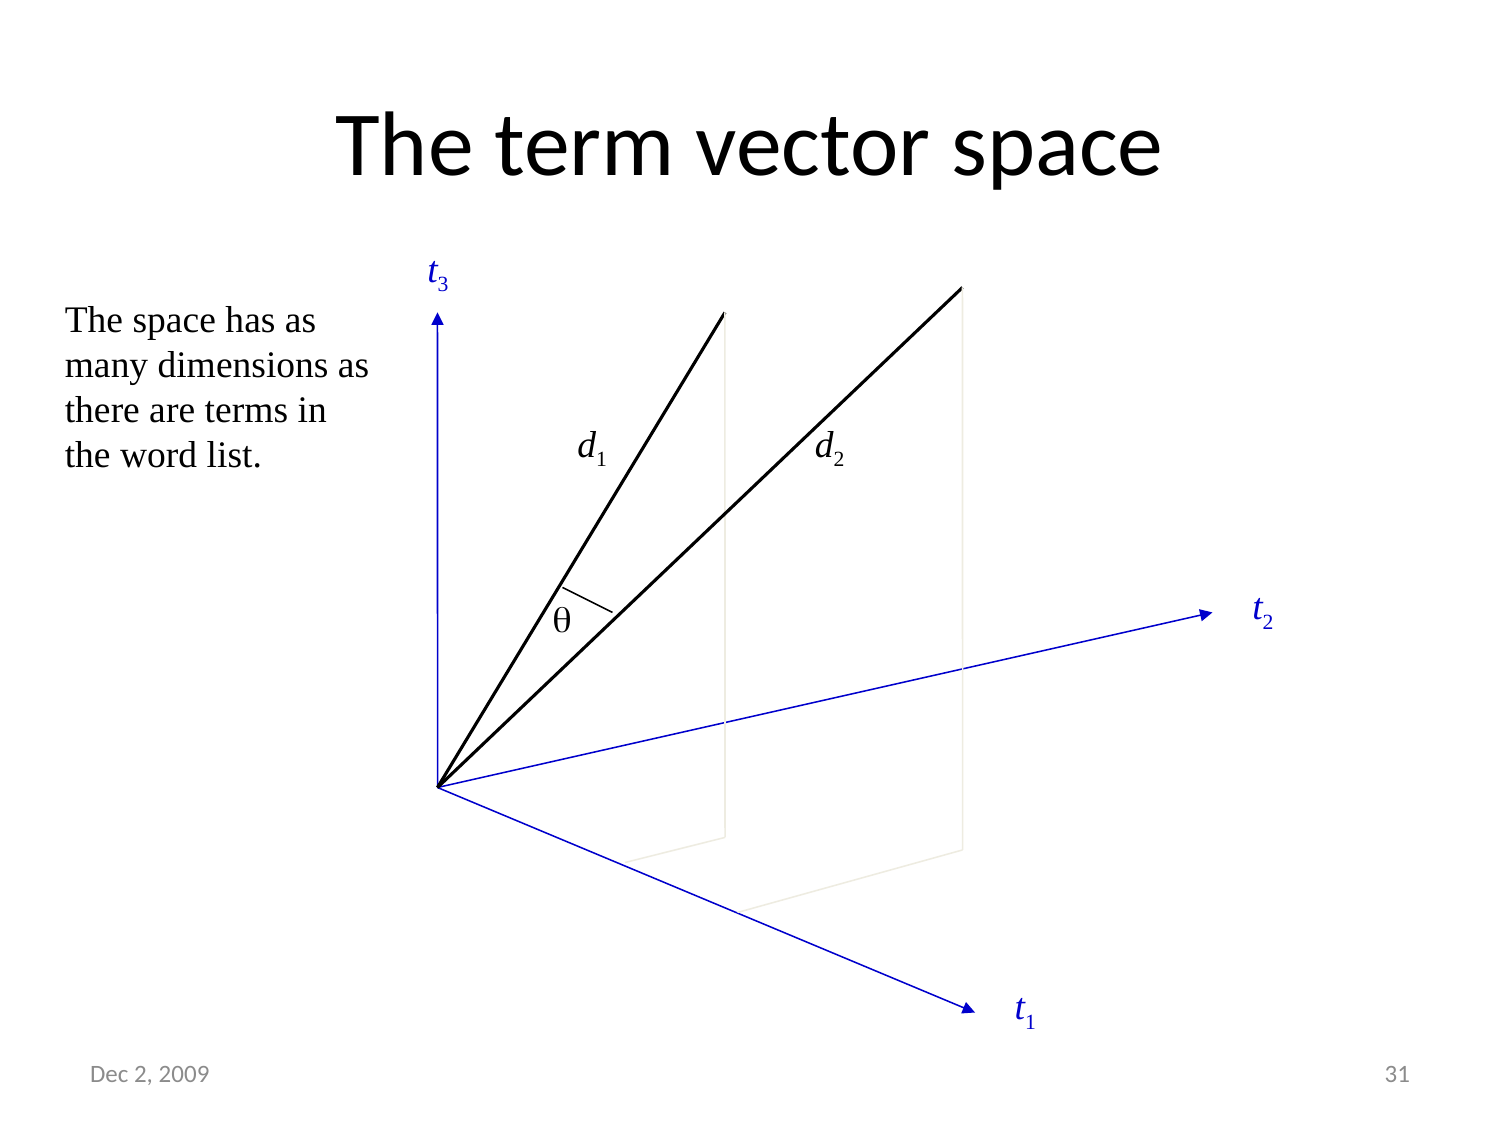

# The term vector space
t3
The space has as many dimensions as there are terms in the word list.

d1
d2
t2
θ

t1
Dec 2, 2009
31